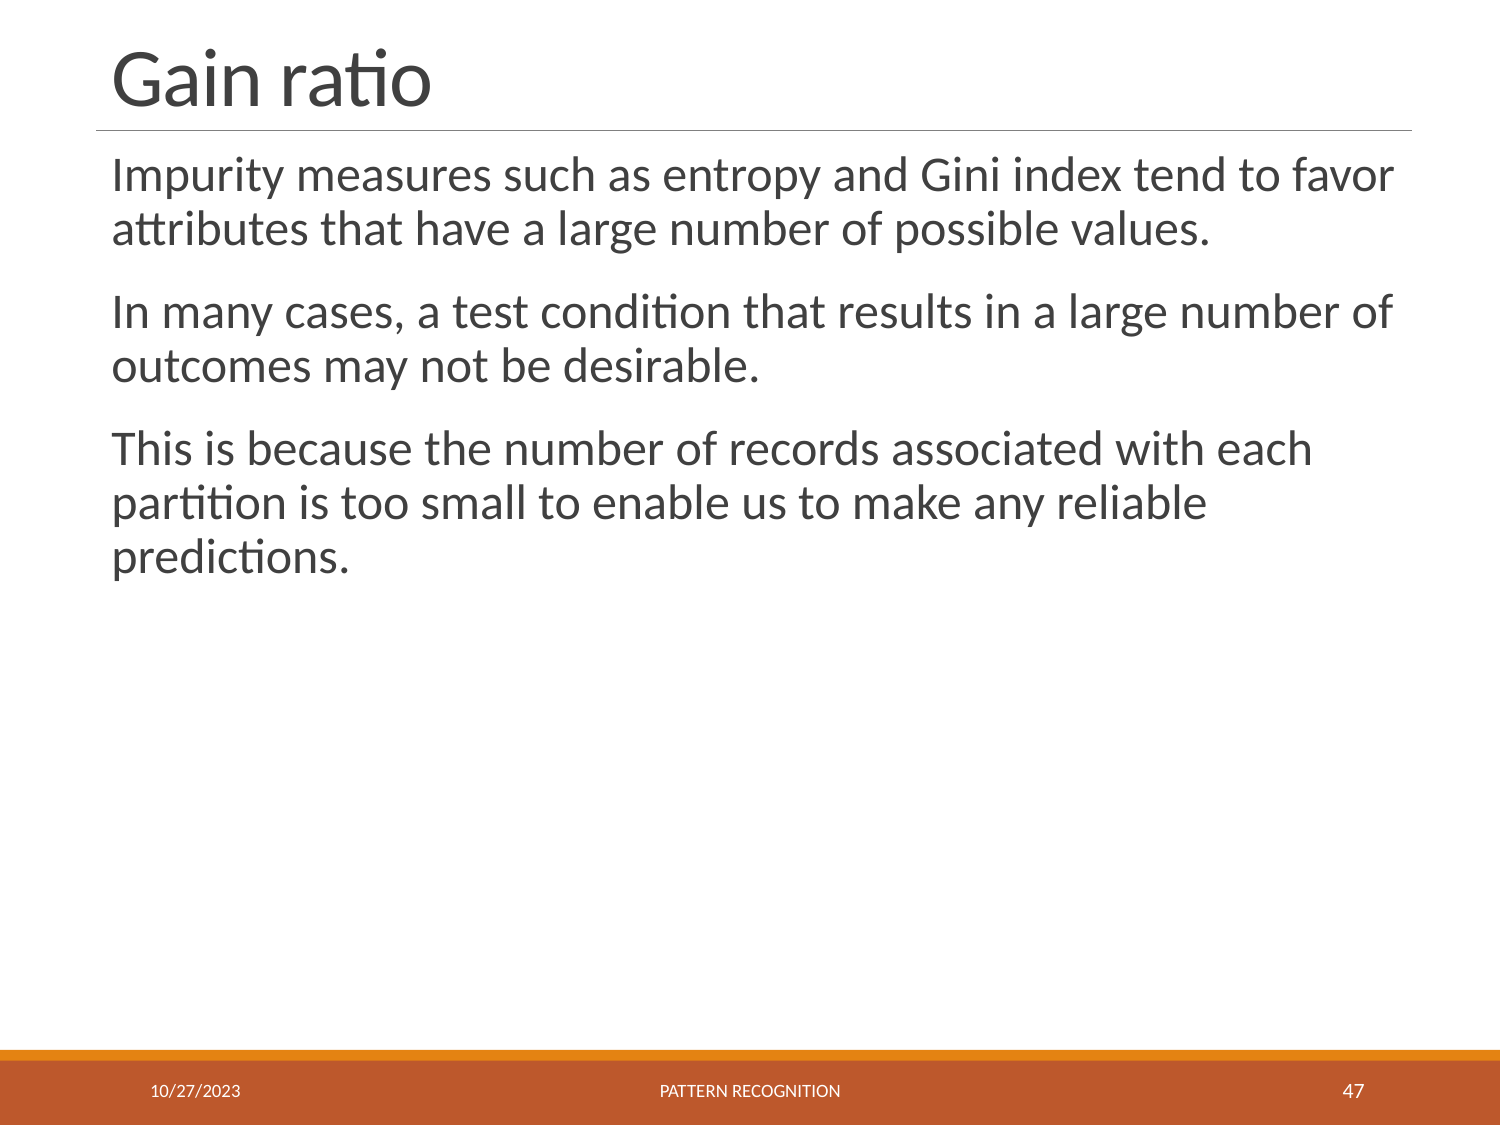

# Gain ratio
Impurity measures such as entropy and Gini index tend to favor attributes that have a large number of possible values.
In many cases, a test condition that results in a large number of outcomes may not be desirable.
This is because the number of records associated with each partition is too small to enable us to make any reliable predictions.
10/27/2023
Pattern recognition
47